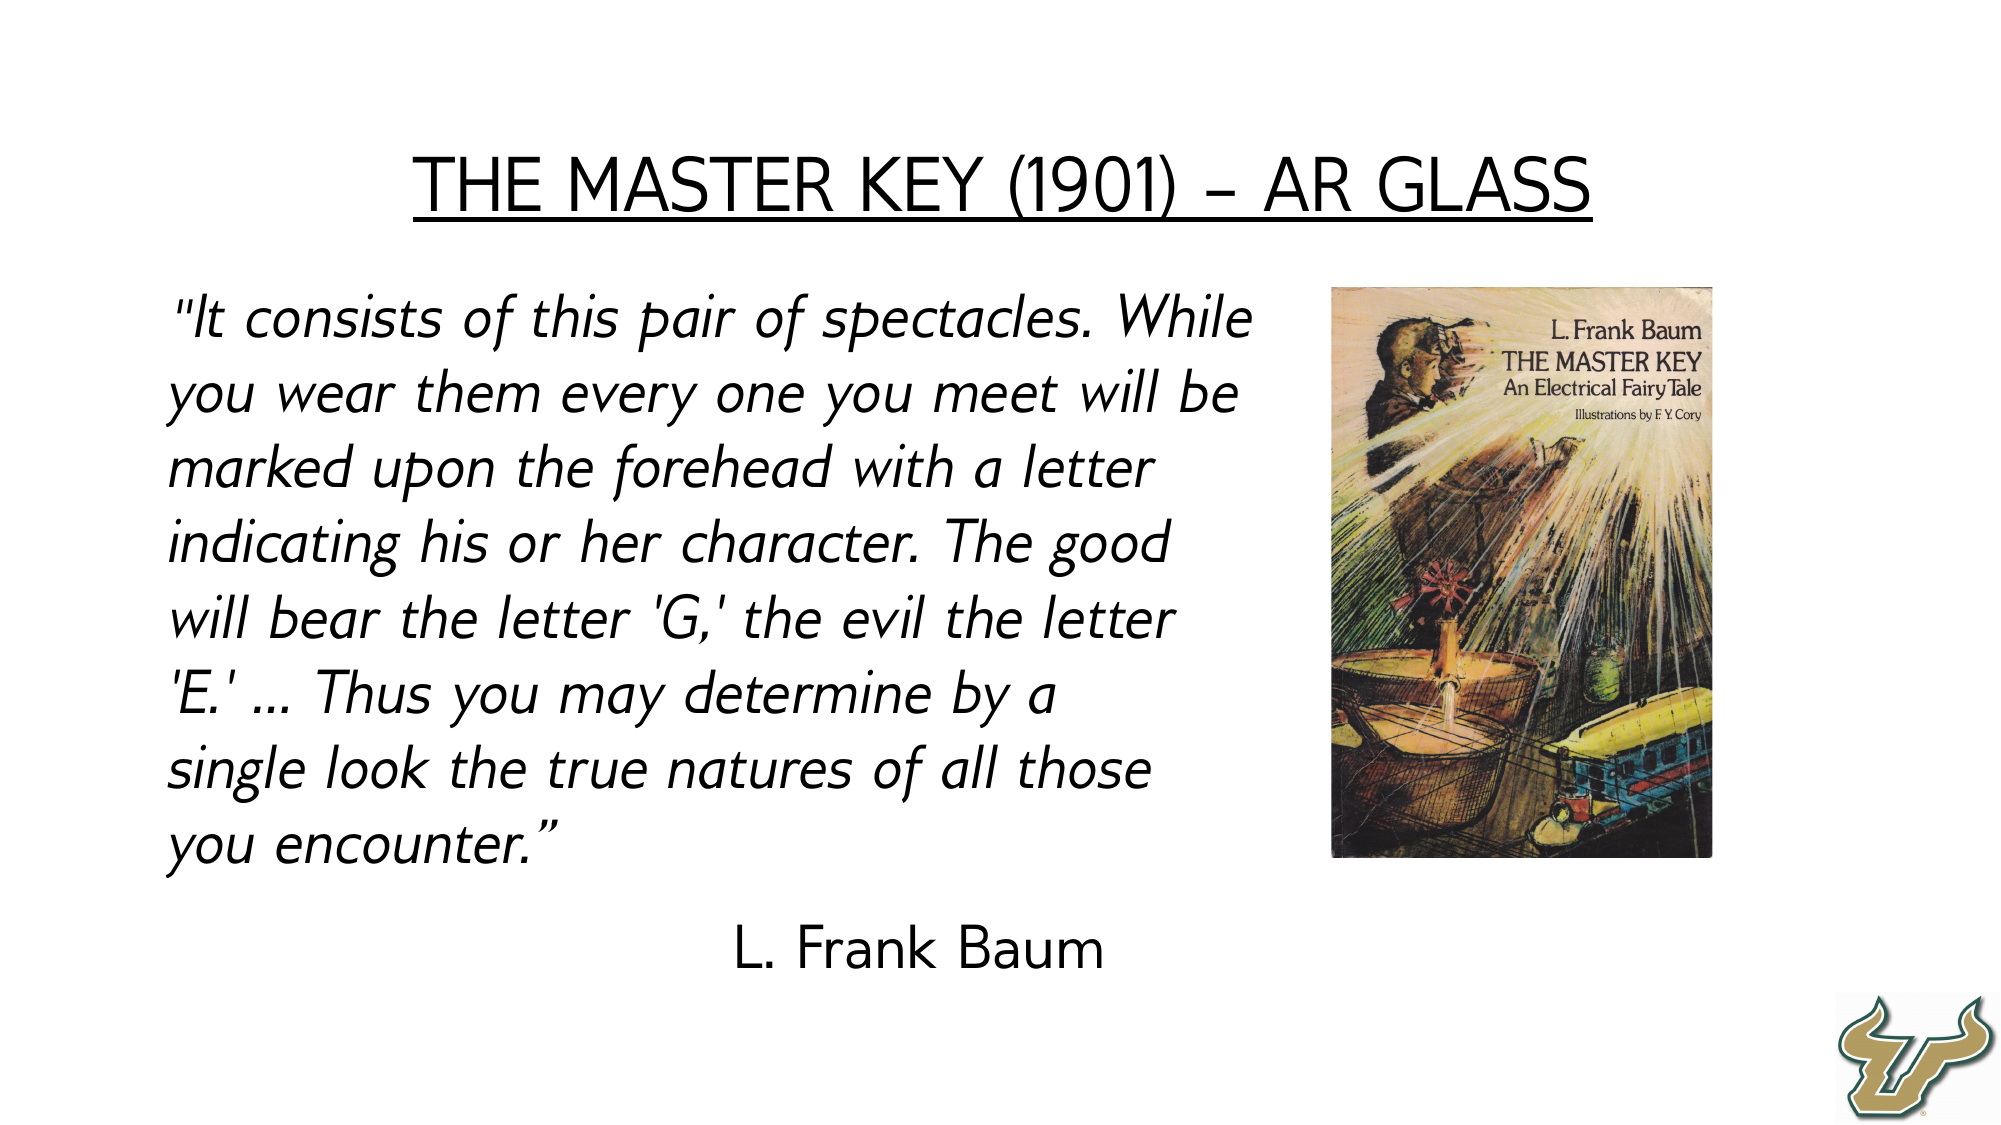

The Master Key (1901) – AR Glass
"It consists of this pair of spectacles. While
you wear them every one you meet will be
marked upon the forehead with a letter
indicating his or her character. The good
will bear the letter 'G,' the evil the letter
'E.' … Thus you may determine by a
single look the true natures of all those
you encounter.”
	 L. Frank Baum